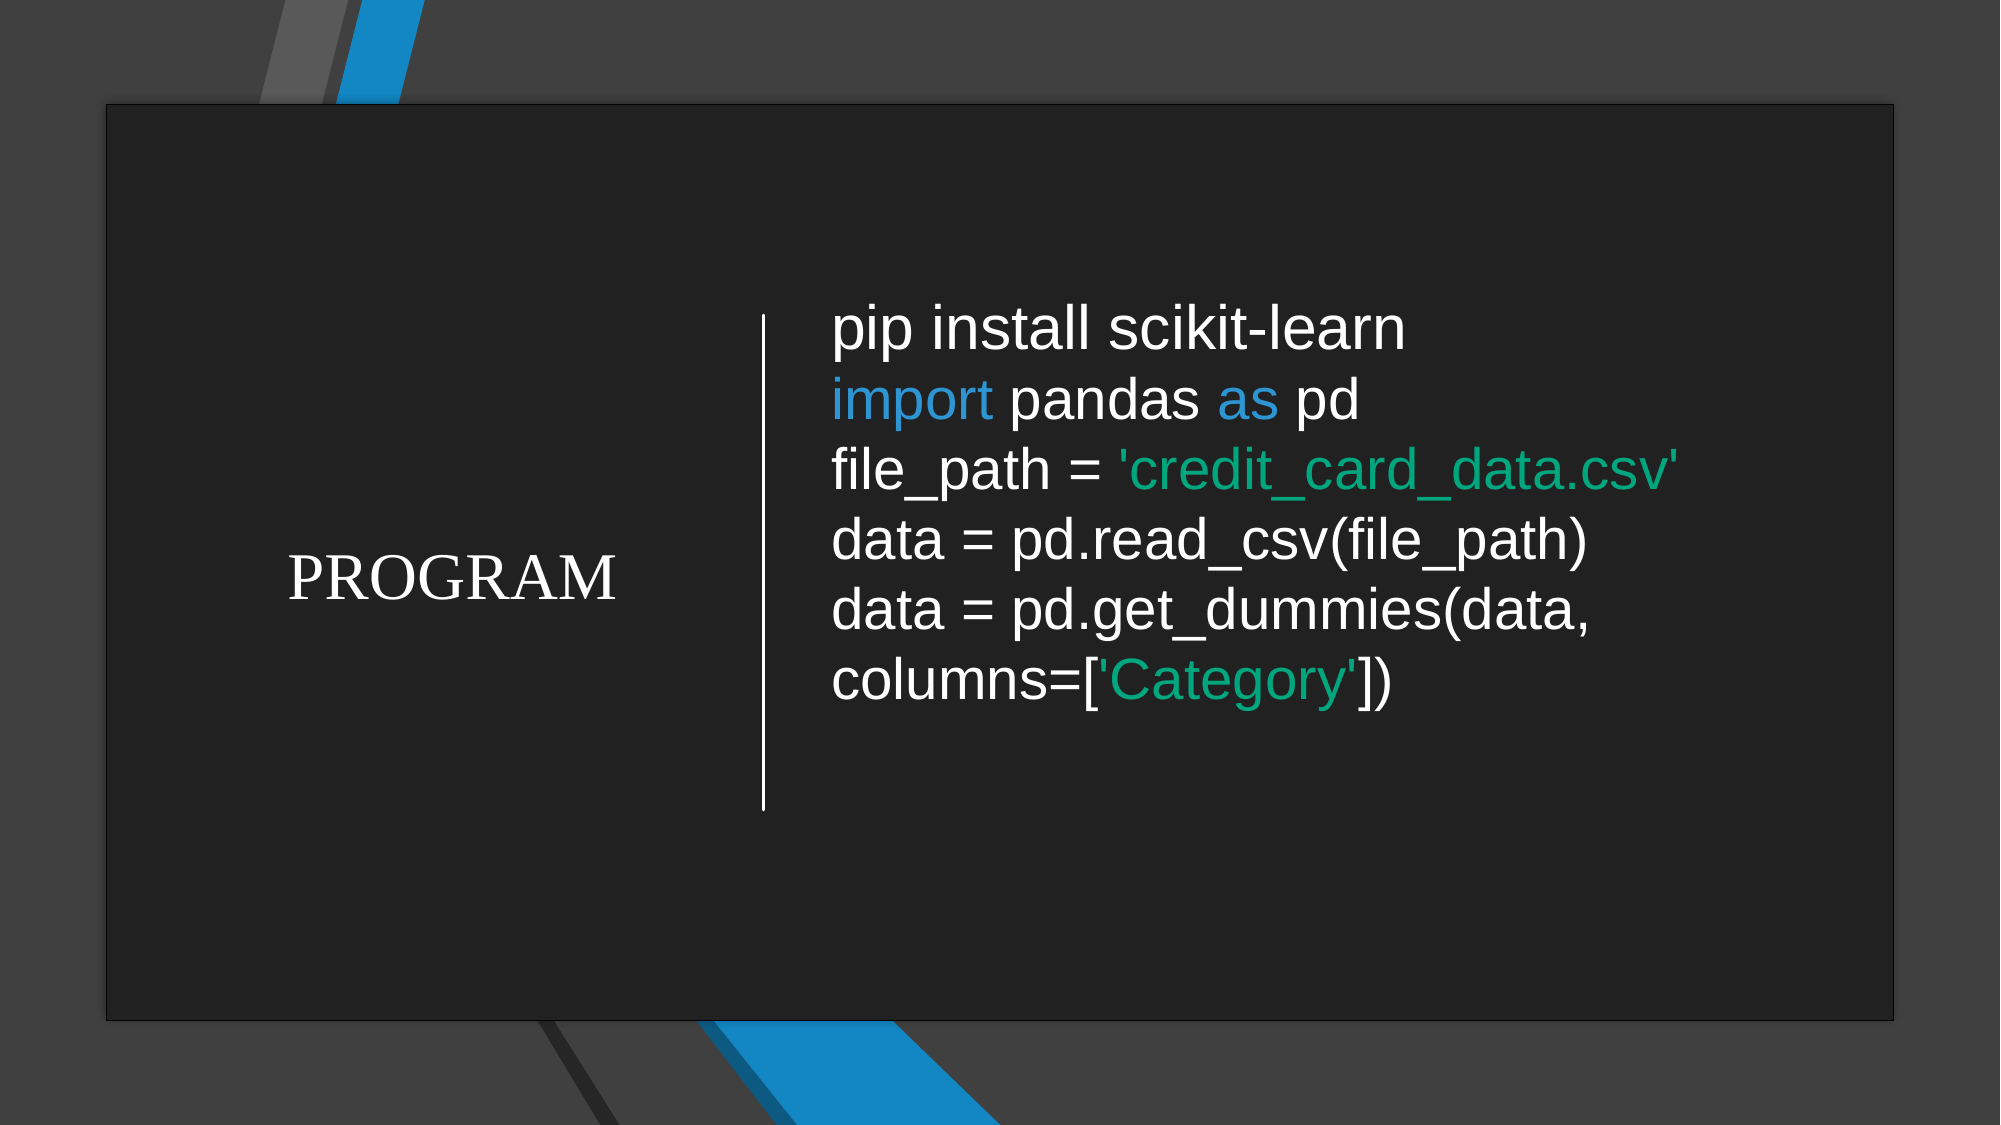

# pip install scikit-learn import pandas as pd file_path = 'credit_card_data.csv' data = pd.read_csv(file_path) data = pd.get_dummies(data, columns=['Category'])

PROGRAM